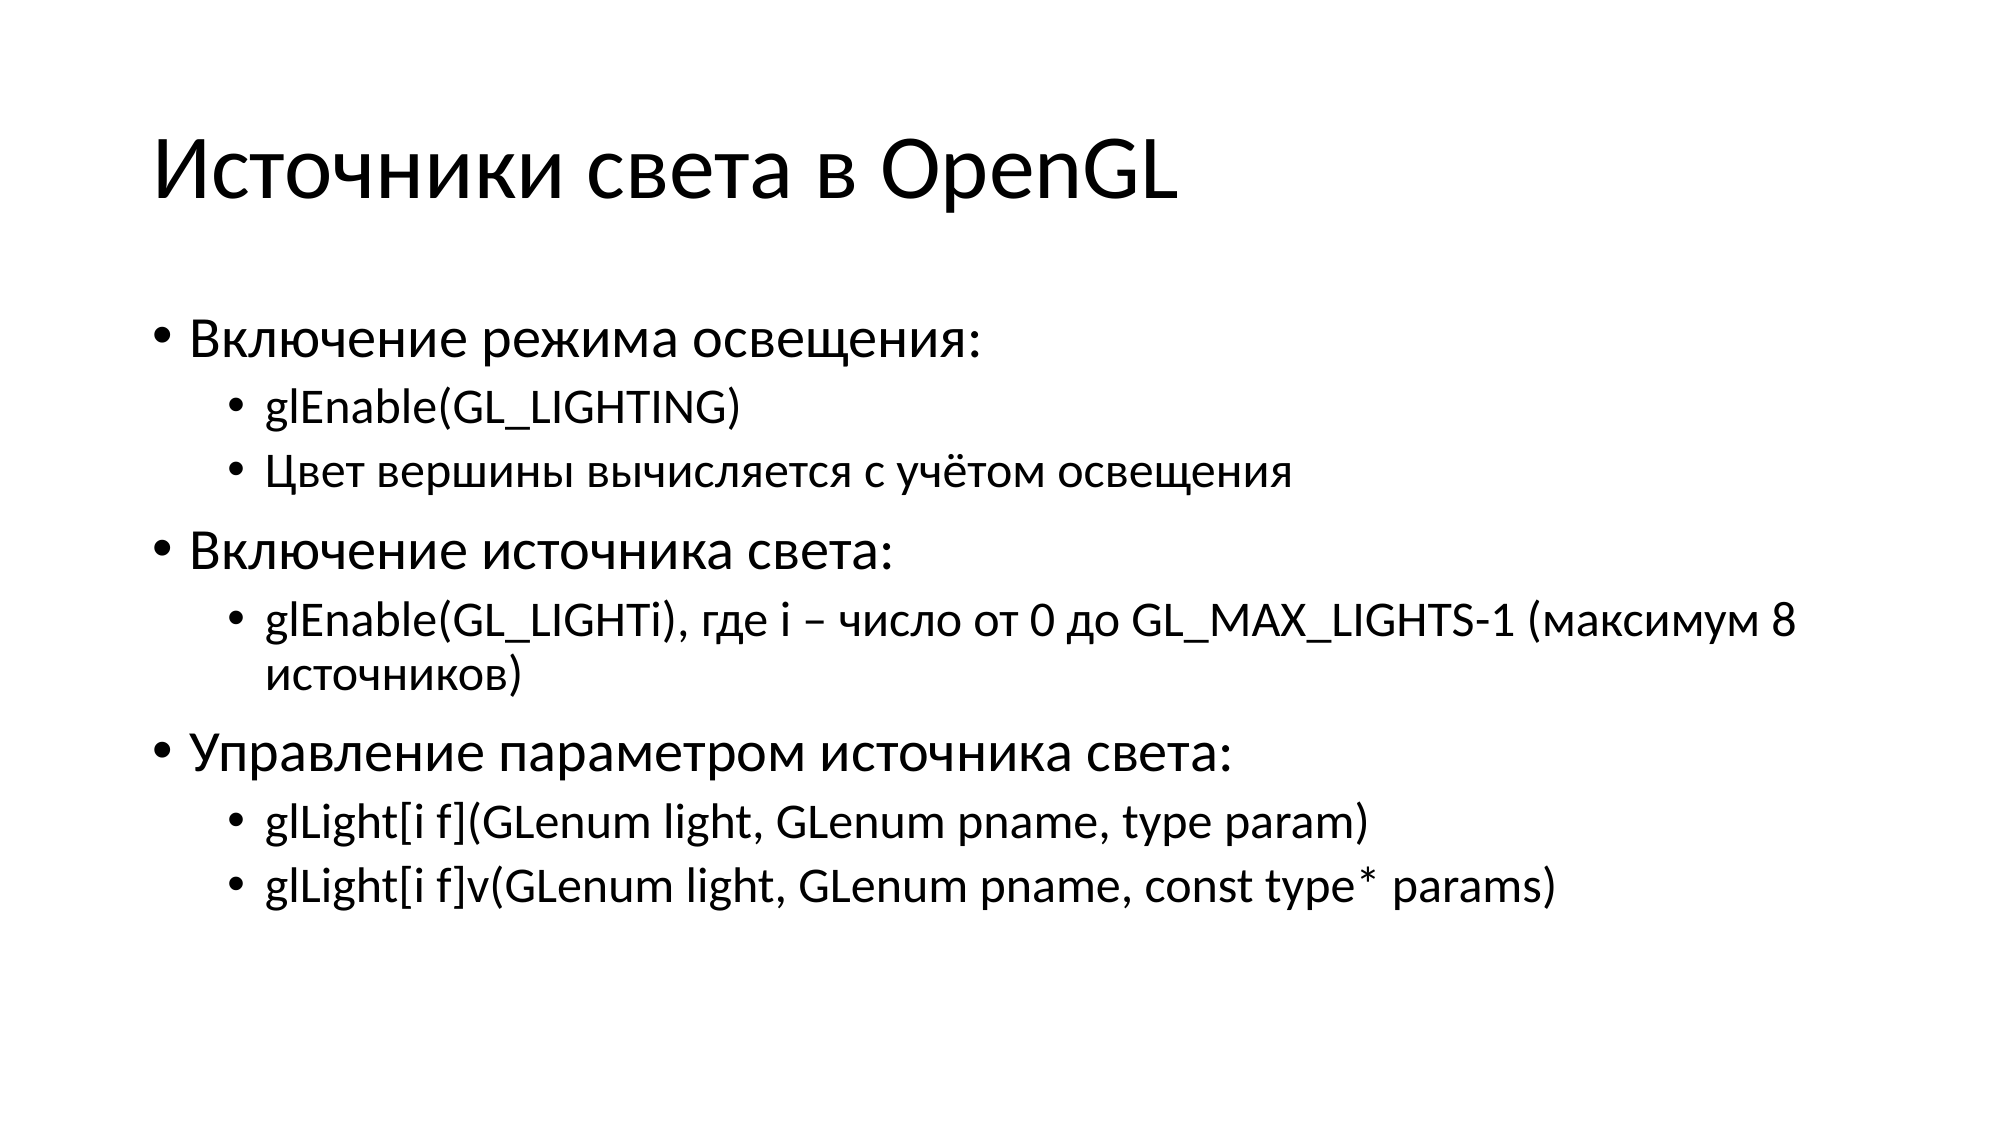

# Источники света в OpenGL
Включение режима освещения:
glEnable(GL_LIGHTING)
Цвет вершины вычисляется с учётом освещения
Включение источника света:
glEnable(GL_LIGHTi), где i – число от 0 до GL_MAX_LIGHTS-1 (максимум 8 источников)
Управление параметром источника света:
glLight[i f](GLenum light, GLenum pname, type param)
glLight[i f]v(GLenum light, GLenum pname, const type* params)